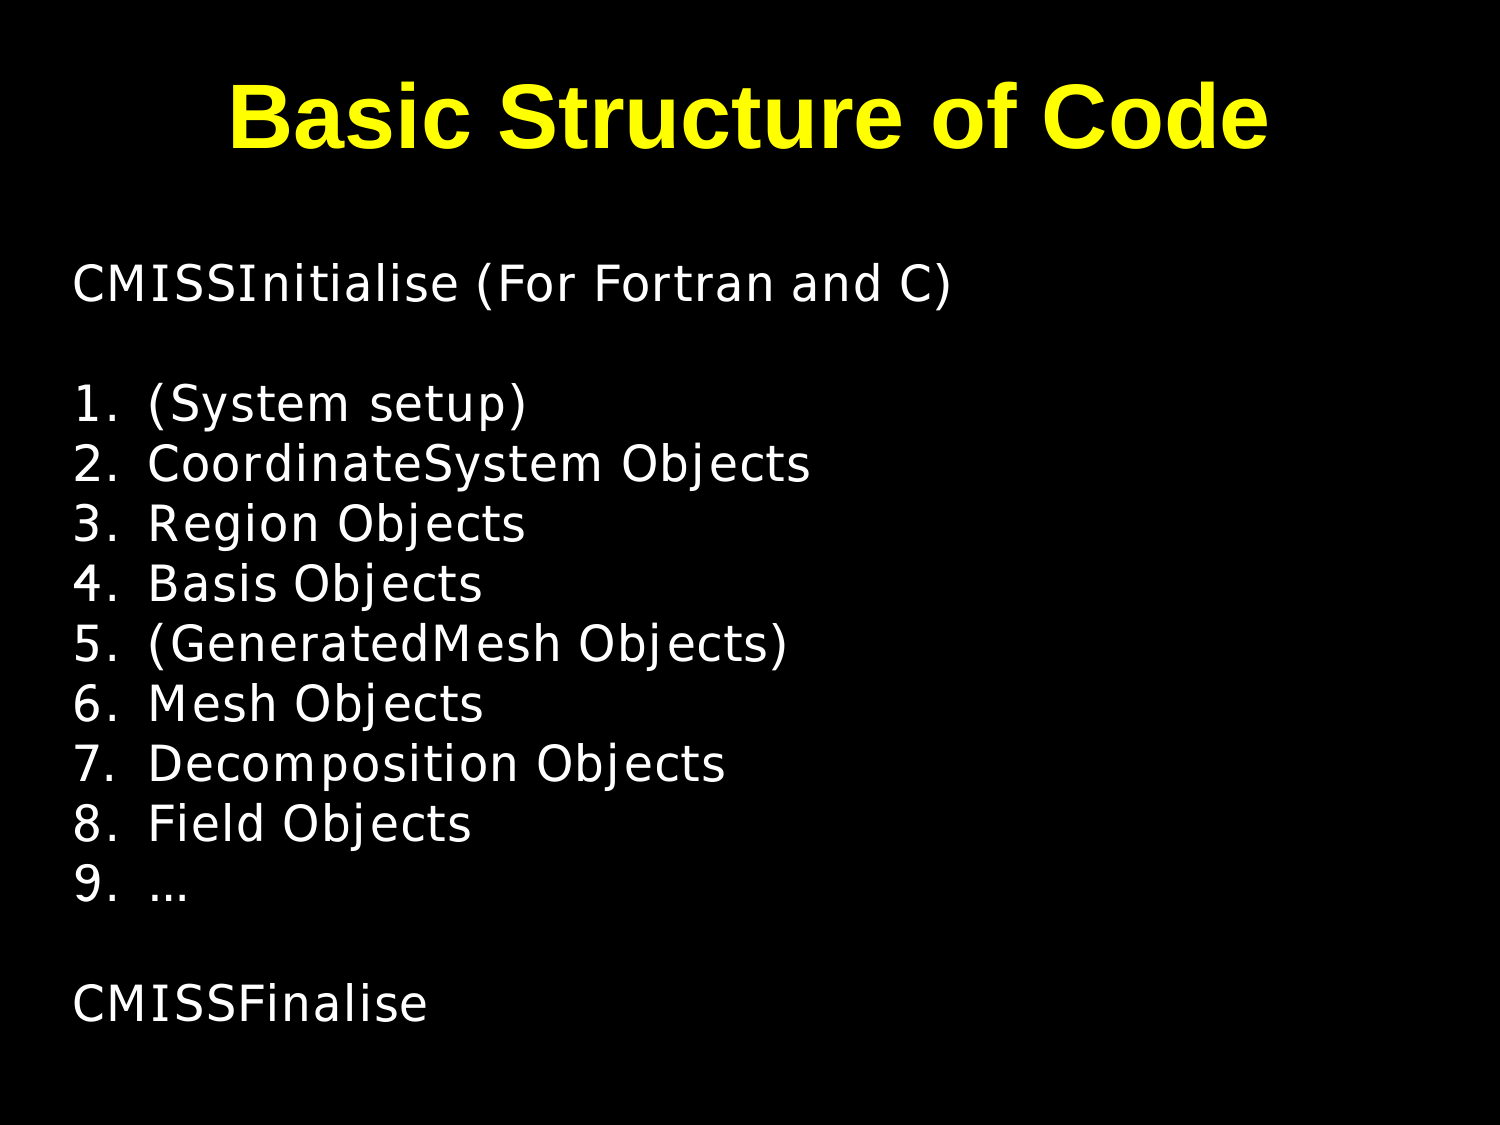

# Basic Structure of Code
CMISSInitialise (For Fortran and C)

(System setup)
CoordinateSystem Objects
Region Objects
Basis Objects
(GeneratedMesh Objects)
Mesh Objects
Decomposition Objects
Field Objects
…

CMISSFinalise